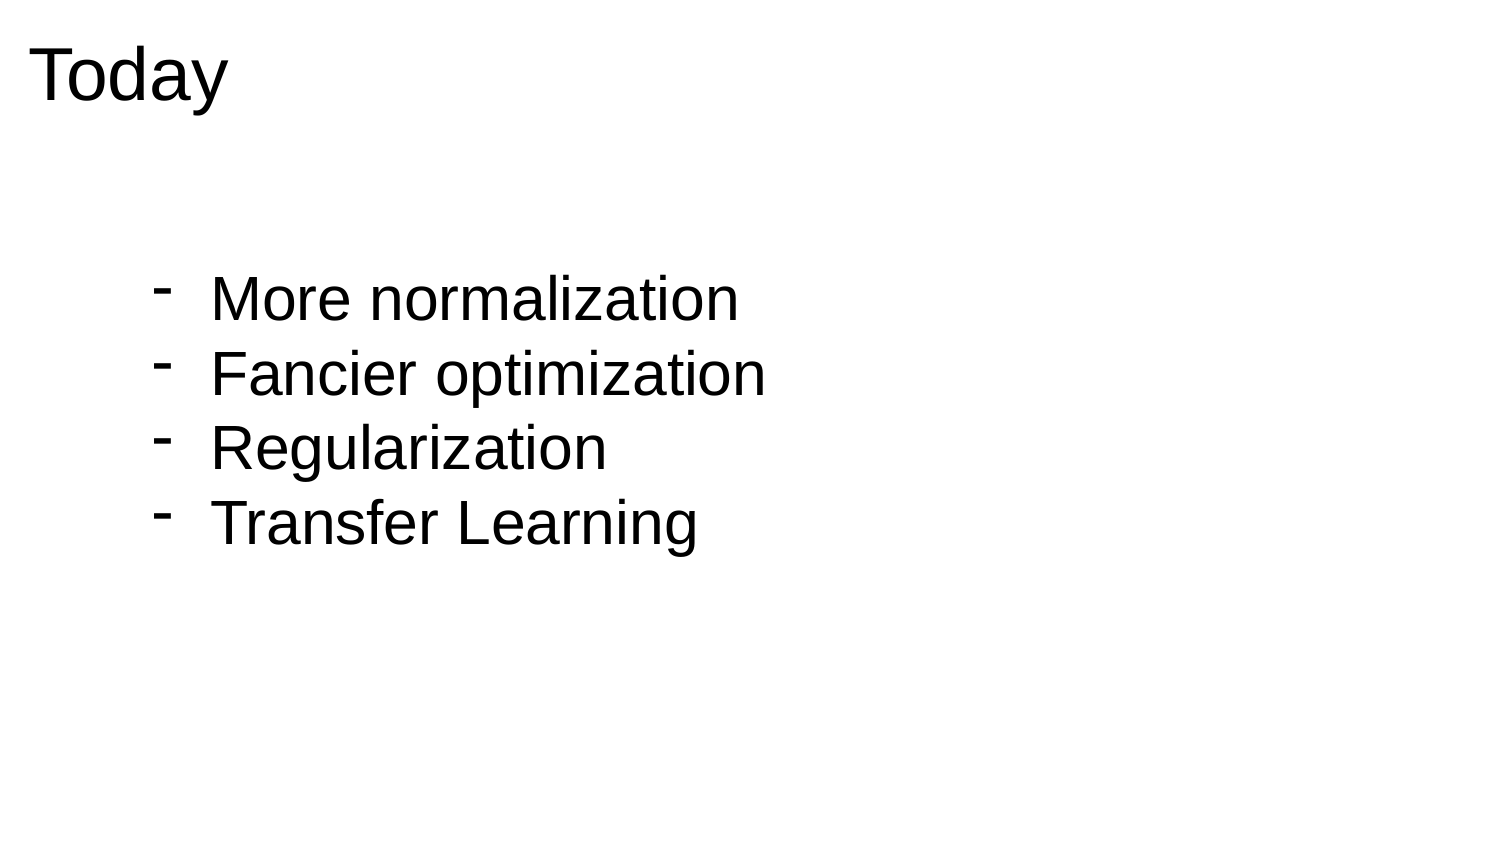

# Today
More normalization
Fancier optimization
Regularization
Transfer Learning
Fei-Fei Li & Justin Johnson & Serena Yeung	Lecture 7 -	April 24, 2018